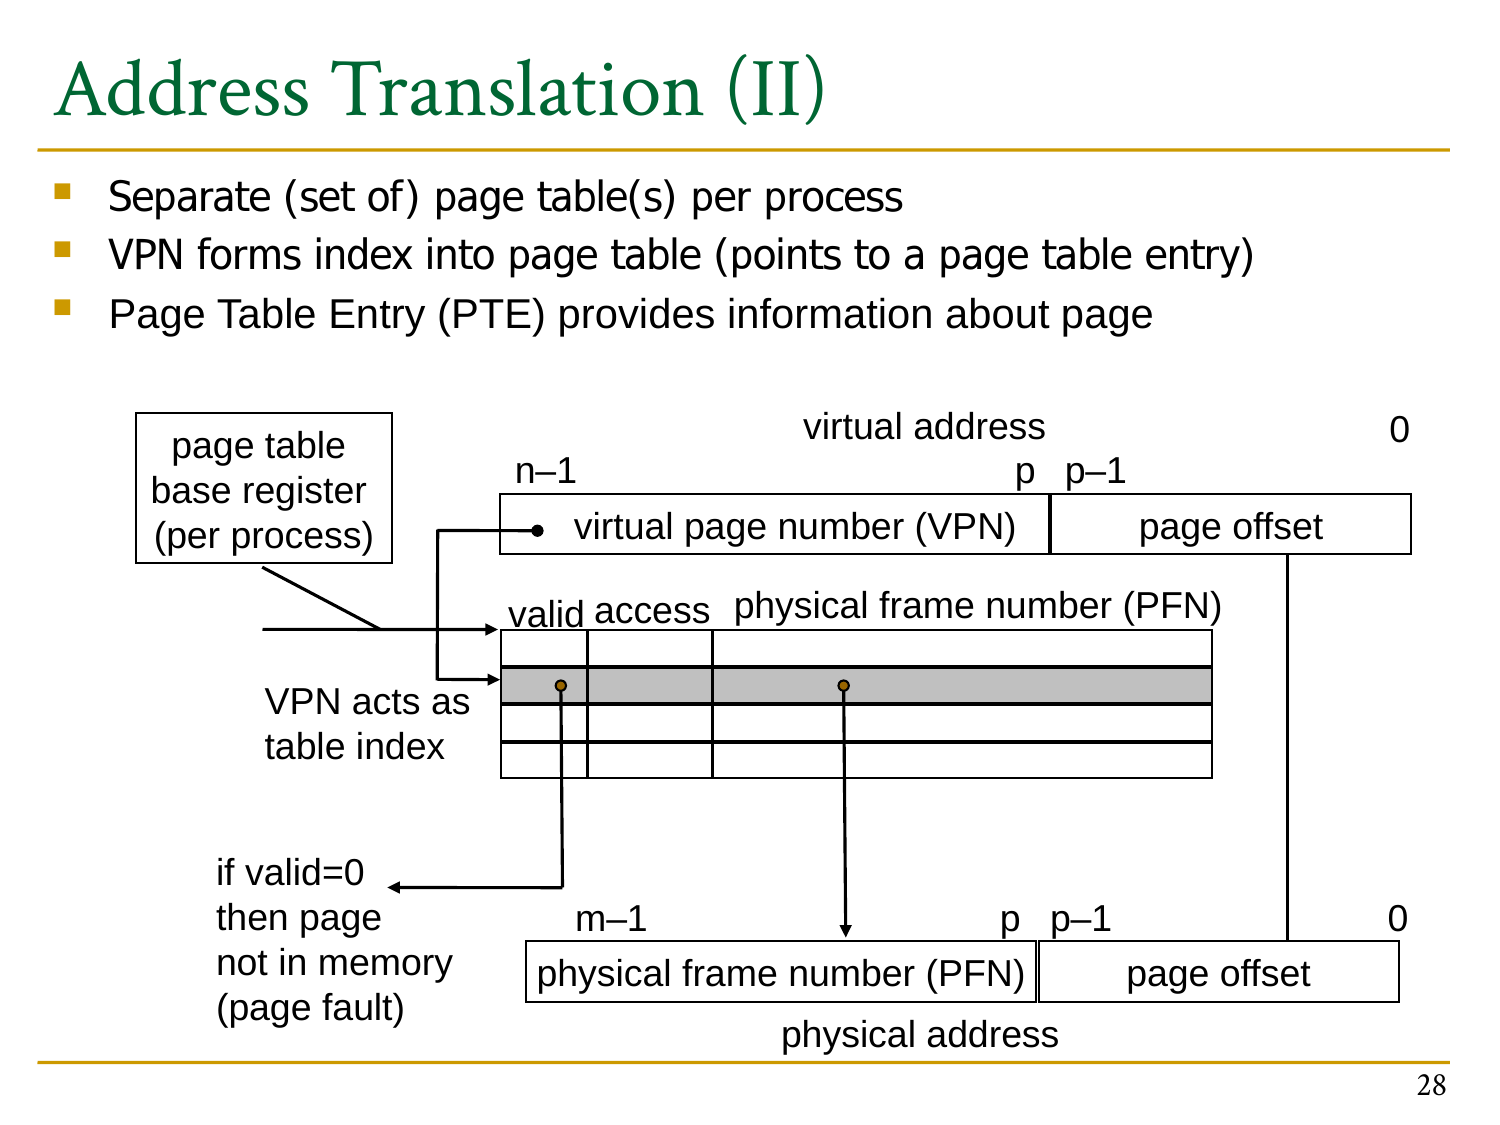

# Address Translation (II)
Separate (set of) page table(s) per process
VPN forms index into page table (points to a page table entry)
Page Table Entry (PTE) provides information about page

virtual address
0
page table
base register
(per process)
n–1
p
p–1
    virtual page number (VPN)
page offset
physical frame number (PFN)
access
valid

VPN acts as
table index

if valid=0
then page
not in memory
(page fault)
m–1
p
p–1
0
physical frame number (PFN)
page offset
physical address
28